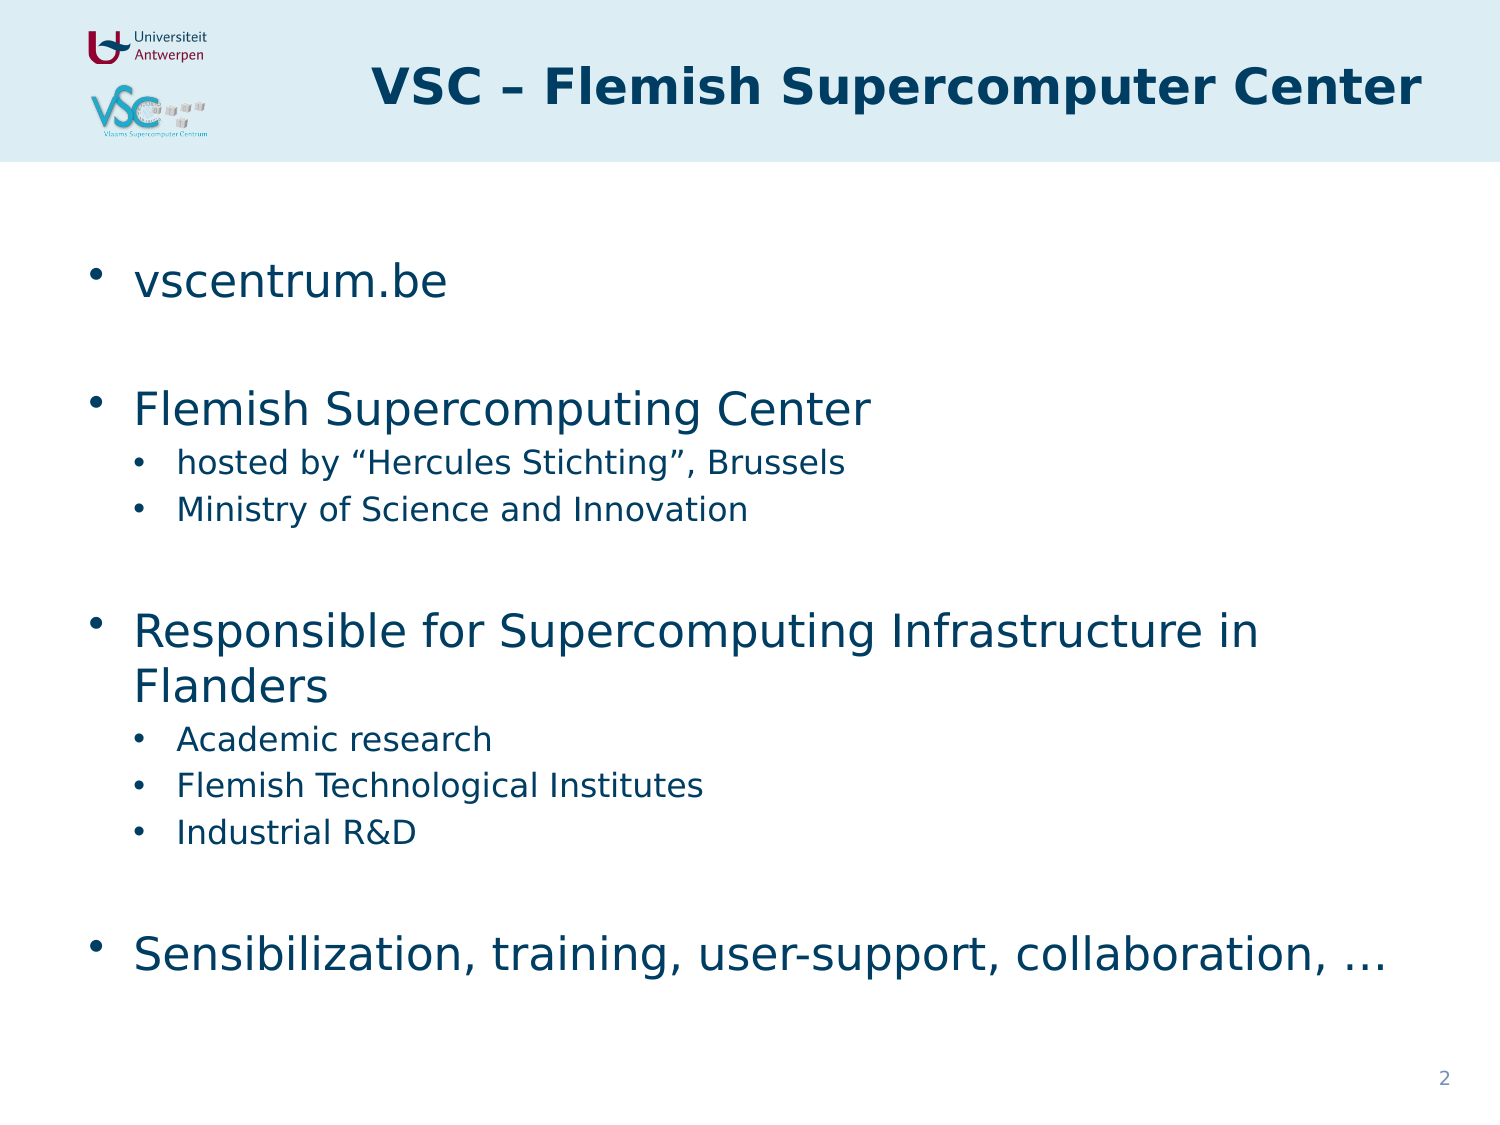

# VSC – Flemish Supercomputer Center
vscentrum.be

Flemish Supercomputing Center
hosted by “Hercules Stichting”, Brussels
Ministry of Science and Innovation

Responsible for Supercomputing Infrastructure in Flanders
Academic research
Flemish Technological Institutes
Industrial R&D

Sensibilization, training, user-support, collaboration, …